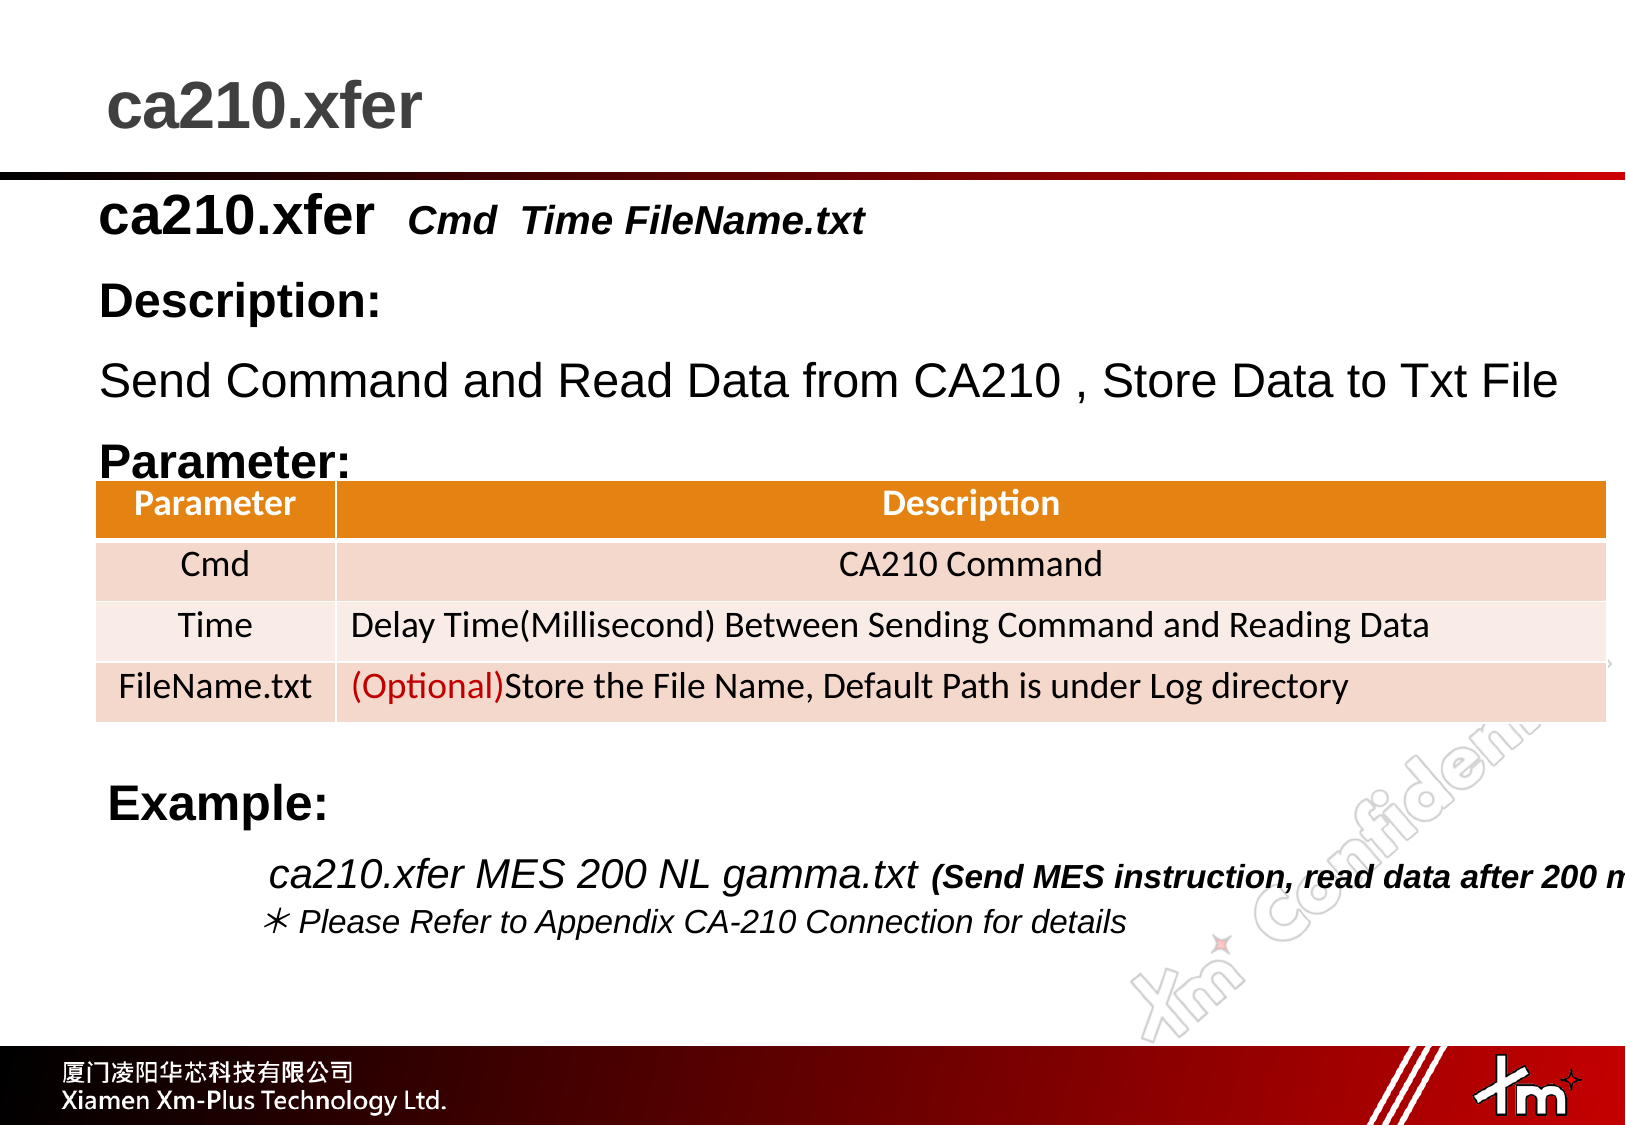

# ca210.xfer
ca210.xfer  Cmd  Time FileName.txt
Description:
Send Command and Read Data from CA210 , Store Data to Txt File
Parameter:

| Parameter | Description |
| --- | --- |
| Cmd | CA210 Command |
| Time | Delay Time(Millisecond) Between Sending Command and Reading Data |
| FileName.txt | (Optional)Store the File Name, Default Path is under Log directory |
Example:
	 ca210.xfer MES 200 NL gamma.txt (Send MES instruction, read data after 200 ms)
	＊Please Refer to Appendix CA-210 Connection for details